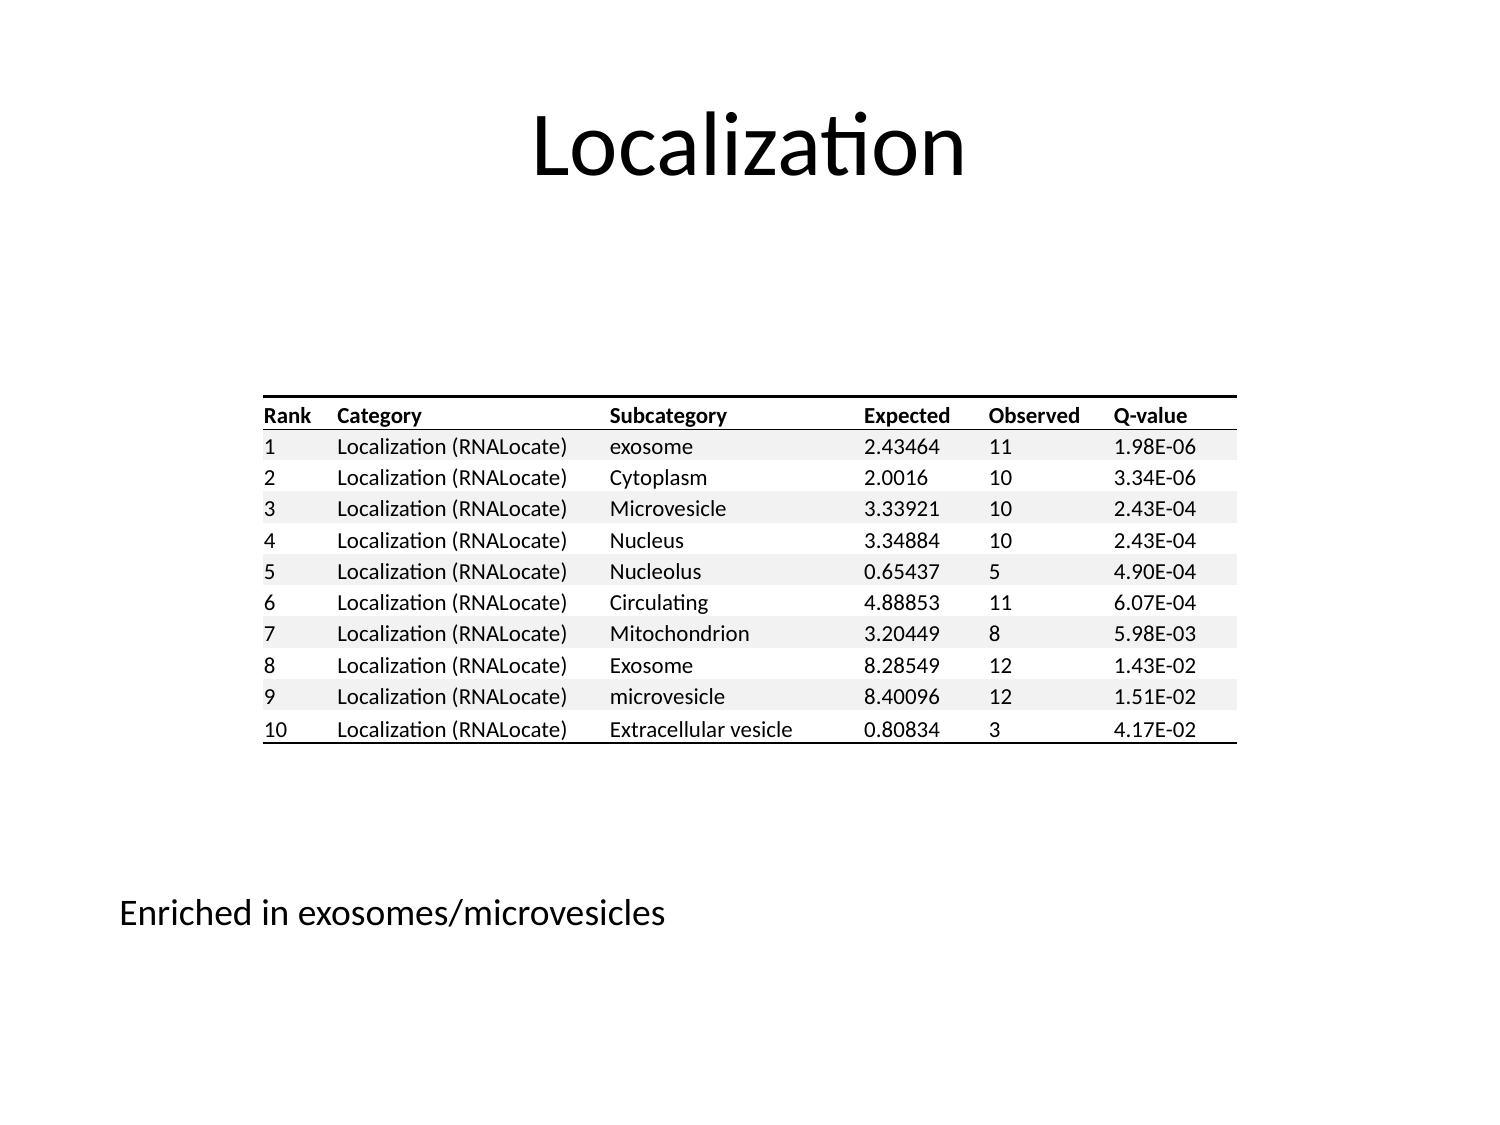

# Localization
| Rank | Category | Subcategory | Expected | Observed | Q-value |
| --- | --- | --- | --- | --- | --- |
| 1 | Localization (RNALocate) | exosome | 2.43464 | 11 | 1.98E-06 |
| 2 | Localization (RNALocate) | Cytoplasm | 2.0016 | 10 | 3.34E-06 |
| 3 | Localization (RNALocate) | Microvesicle | 3.33921 | 10 | 2.43E-04 |
| 4 | Localization (RNALocate) | Nucleus | 3.34884 | 10 | 2.43E-04 |
| 5 | Localization (RNALocate) | Nucleolus | 0.65437 | 5 | 4.90E-04 |
| 6 | Localization (RNALocate) | Circulating | 4.88853 | 11 | 6.07E-04 |
| 7 | Localization (RNALocate) | Mitochondrion | 3.20449 | 8 | 5.98E-03 |
| 8 | Localization (RNALocate) | Exosome | 8.28549 | 12 | 1.43E-02 |
| 9 | Localization (RNALocate) | microvesicle | 8.40096 | 12 | 1.51E-02 |
| 10 | Localization (RNALocate) | Extracellular vesicle | 0.80834 | 3 | 4.17E-02 |
Enriched in exosomes/microvesicles